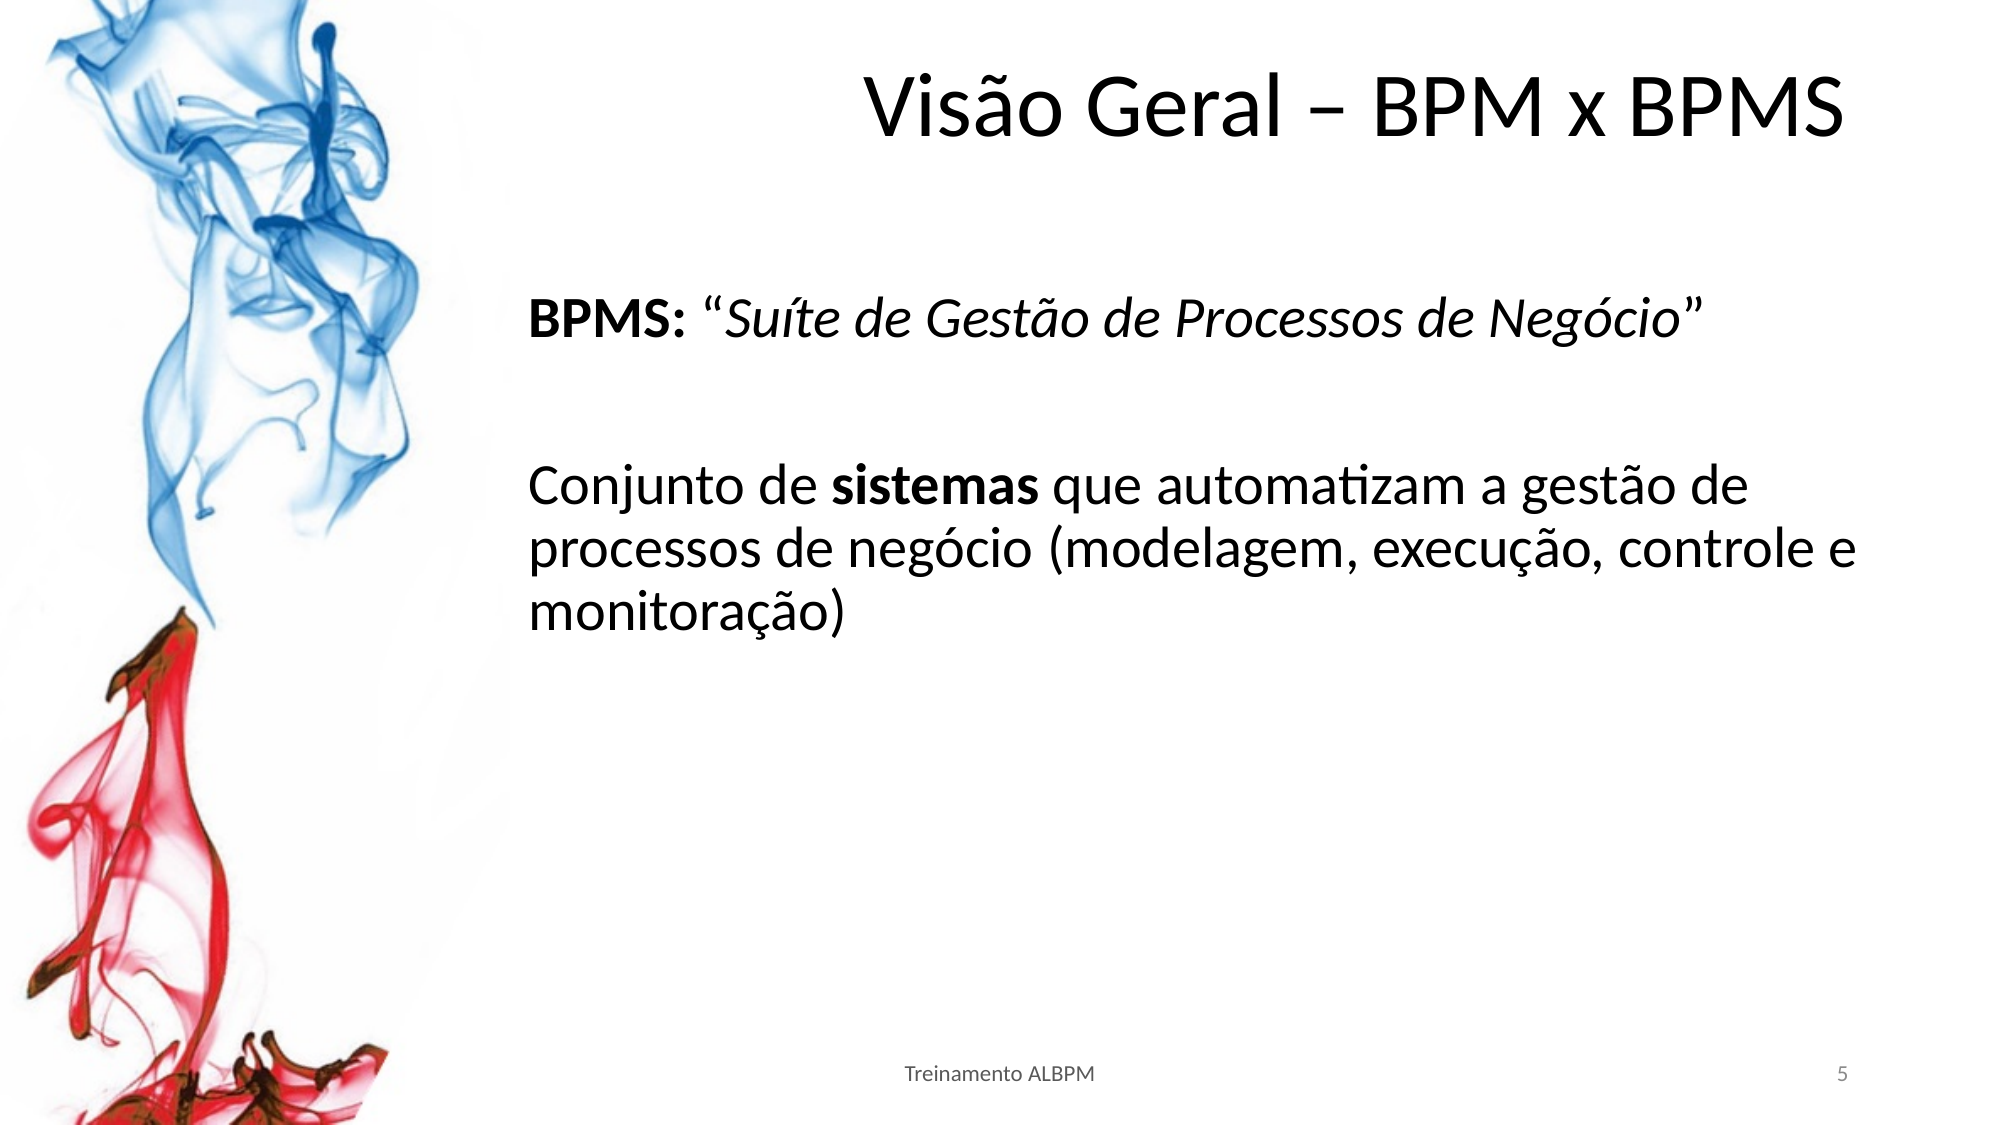

# Visão Geral – BPM x BPMS
BPMS: “Suíte de Gestão de Processos de Negócio”

Conjunto de sistemas que automatizam a gestão de processos de negócio (modelagem, execução, controle e monitoração)

Treinamento ALBPM
5